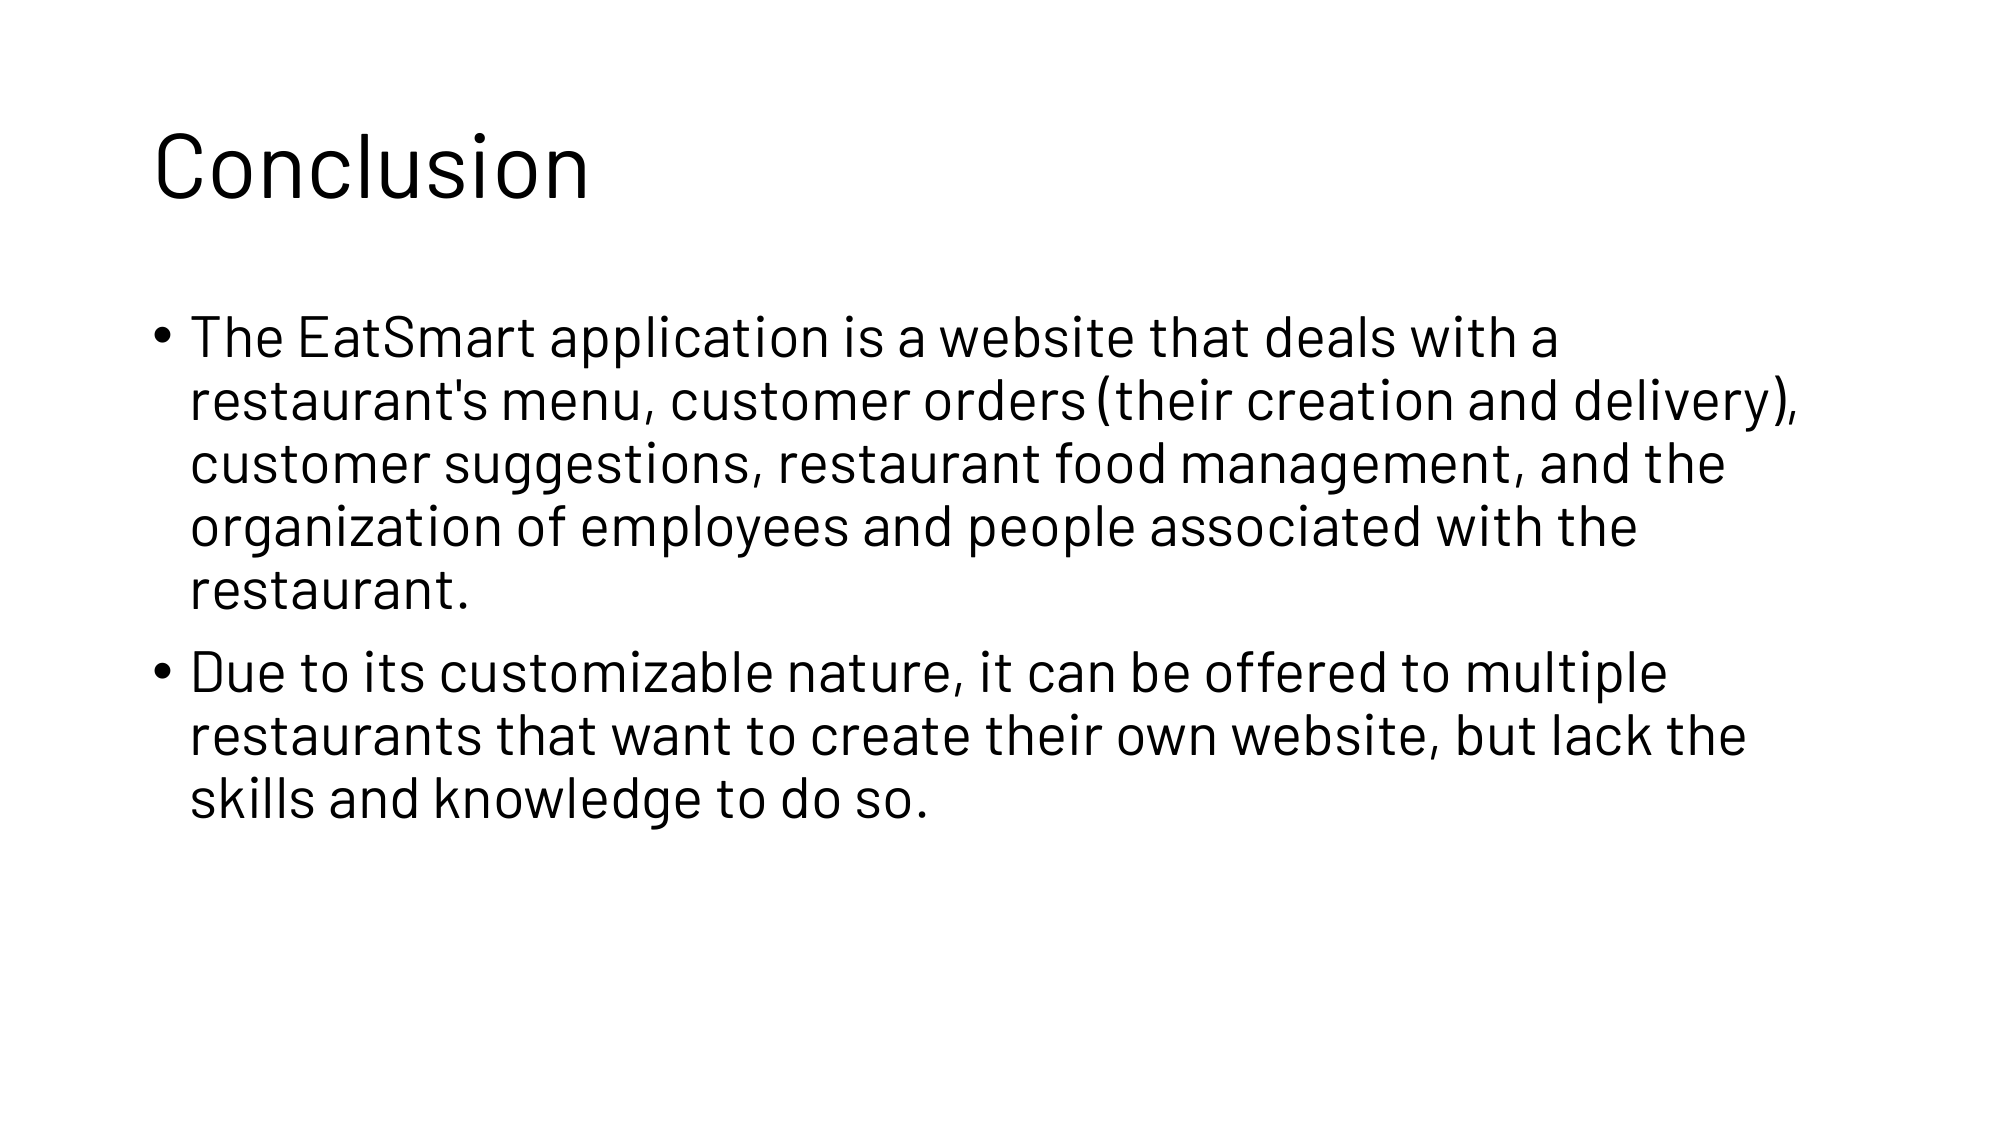

# Conclusion
The EatSmart application is a website that deals with a restaurant's menu, customer orders (their creation and delivery), customer suggestions, restaurant food management, and the organization of employees and people associated with the restaurant.
Due to its customizable nature, it can be offered to multiple restaurants that want to create their own website, but lack the skills and knowledge to do so.